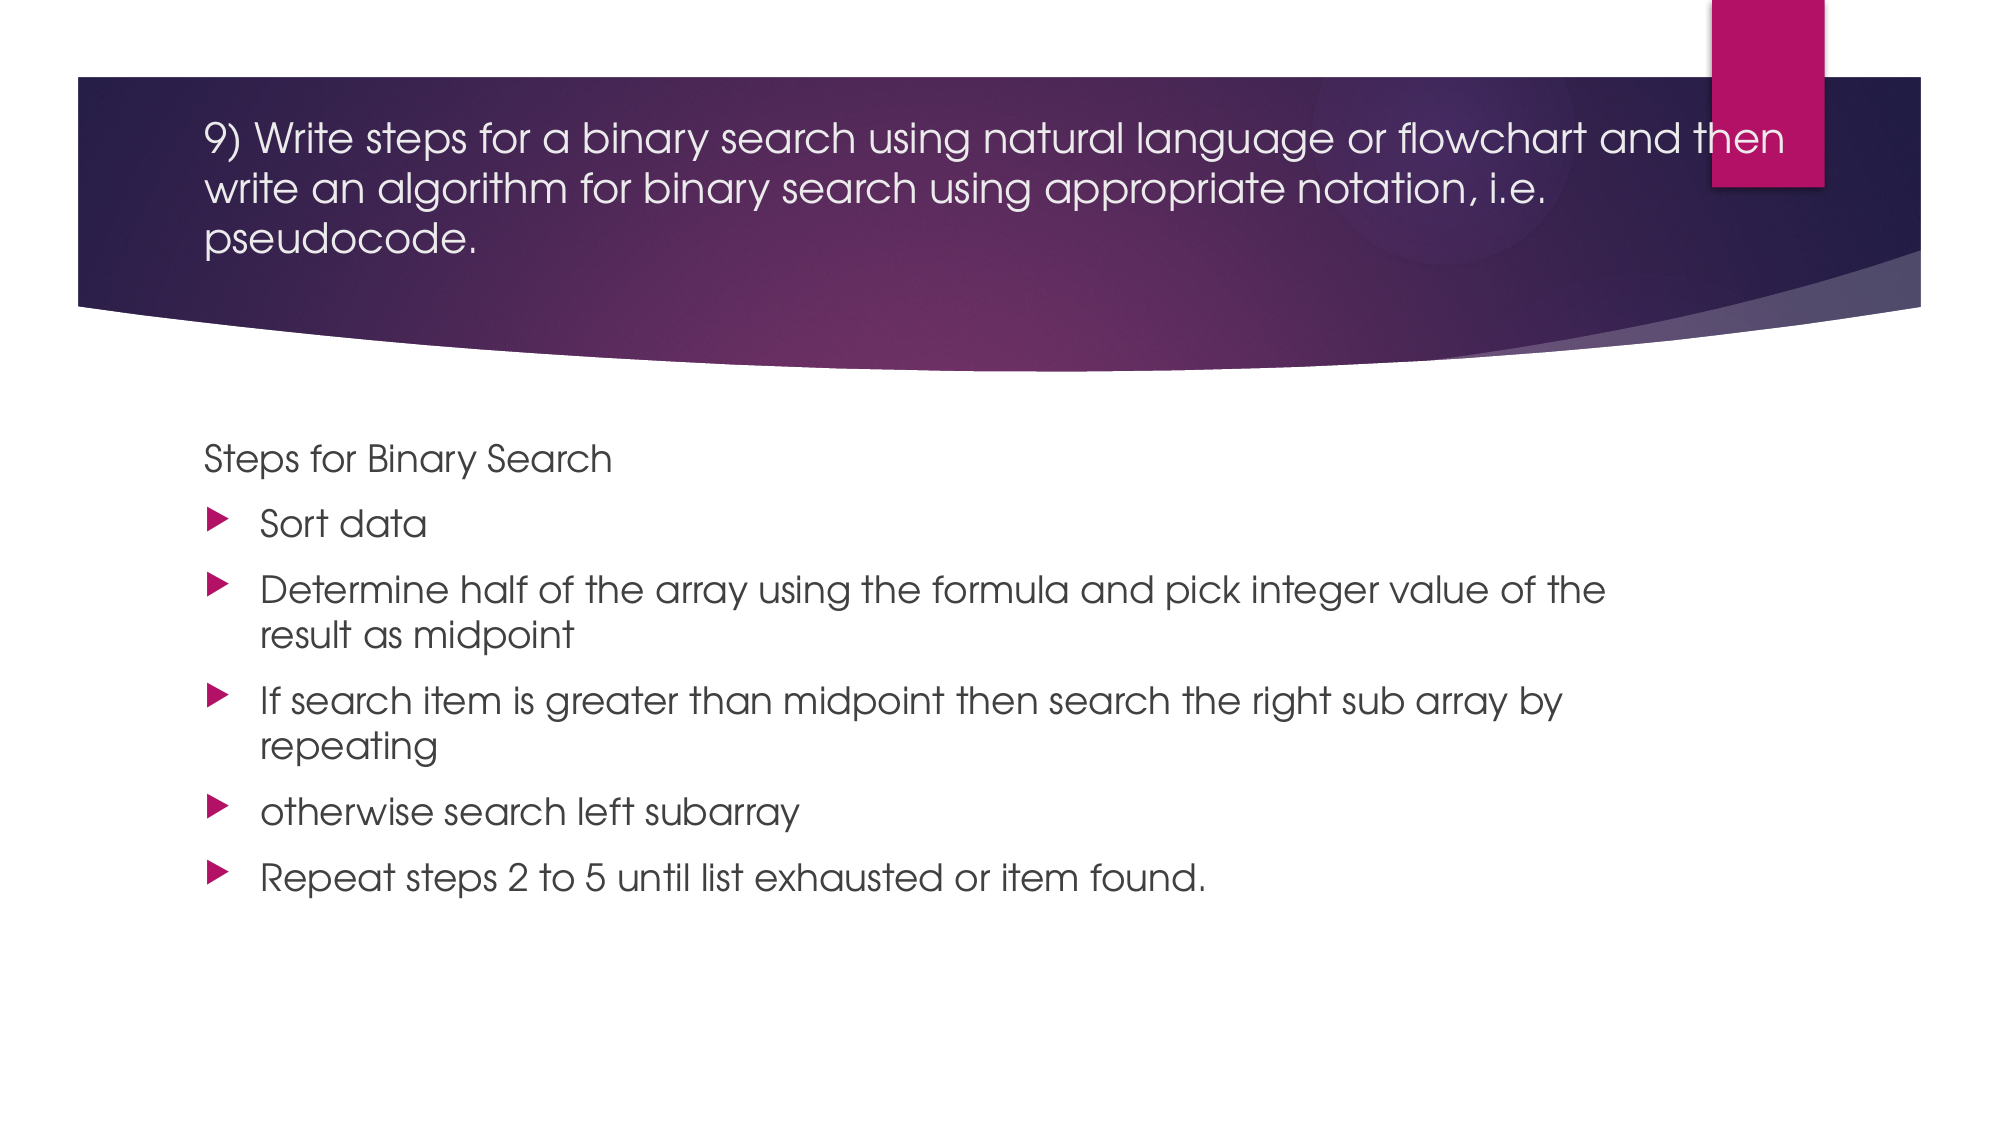

# 9) Write steps for a binary search using natural language or flowchart and then write an algorithm for binary search using appropriate notation, i.e. pseudocode.
Steps for Binary Search
Sort data
Determine half of the array using the formula and pick integer value of the result as midpoint
If search item is greater than midpoint then search the right sub array by repeating
otherwise search left subarray
Repeat steps 2 to 5 until list exhausted or item found.